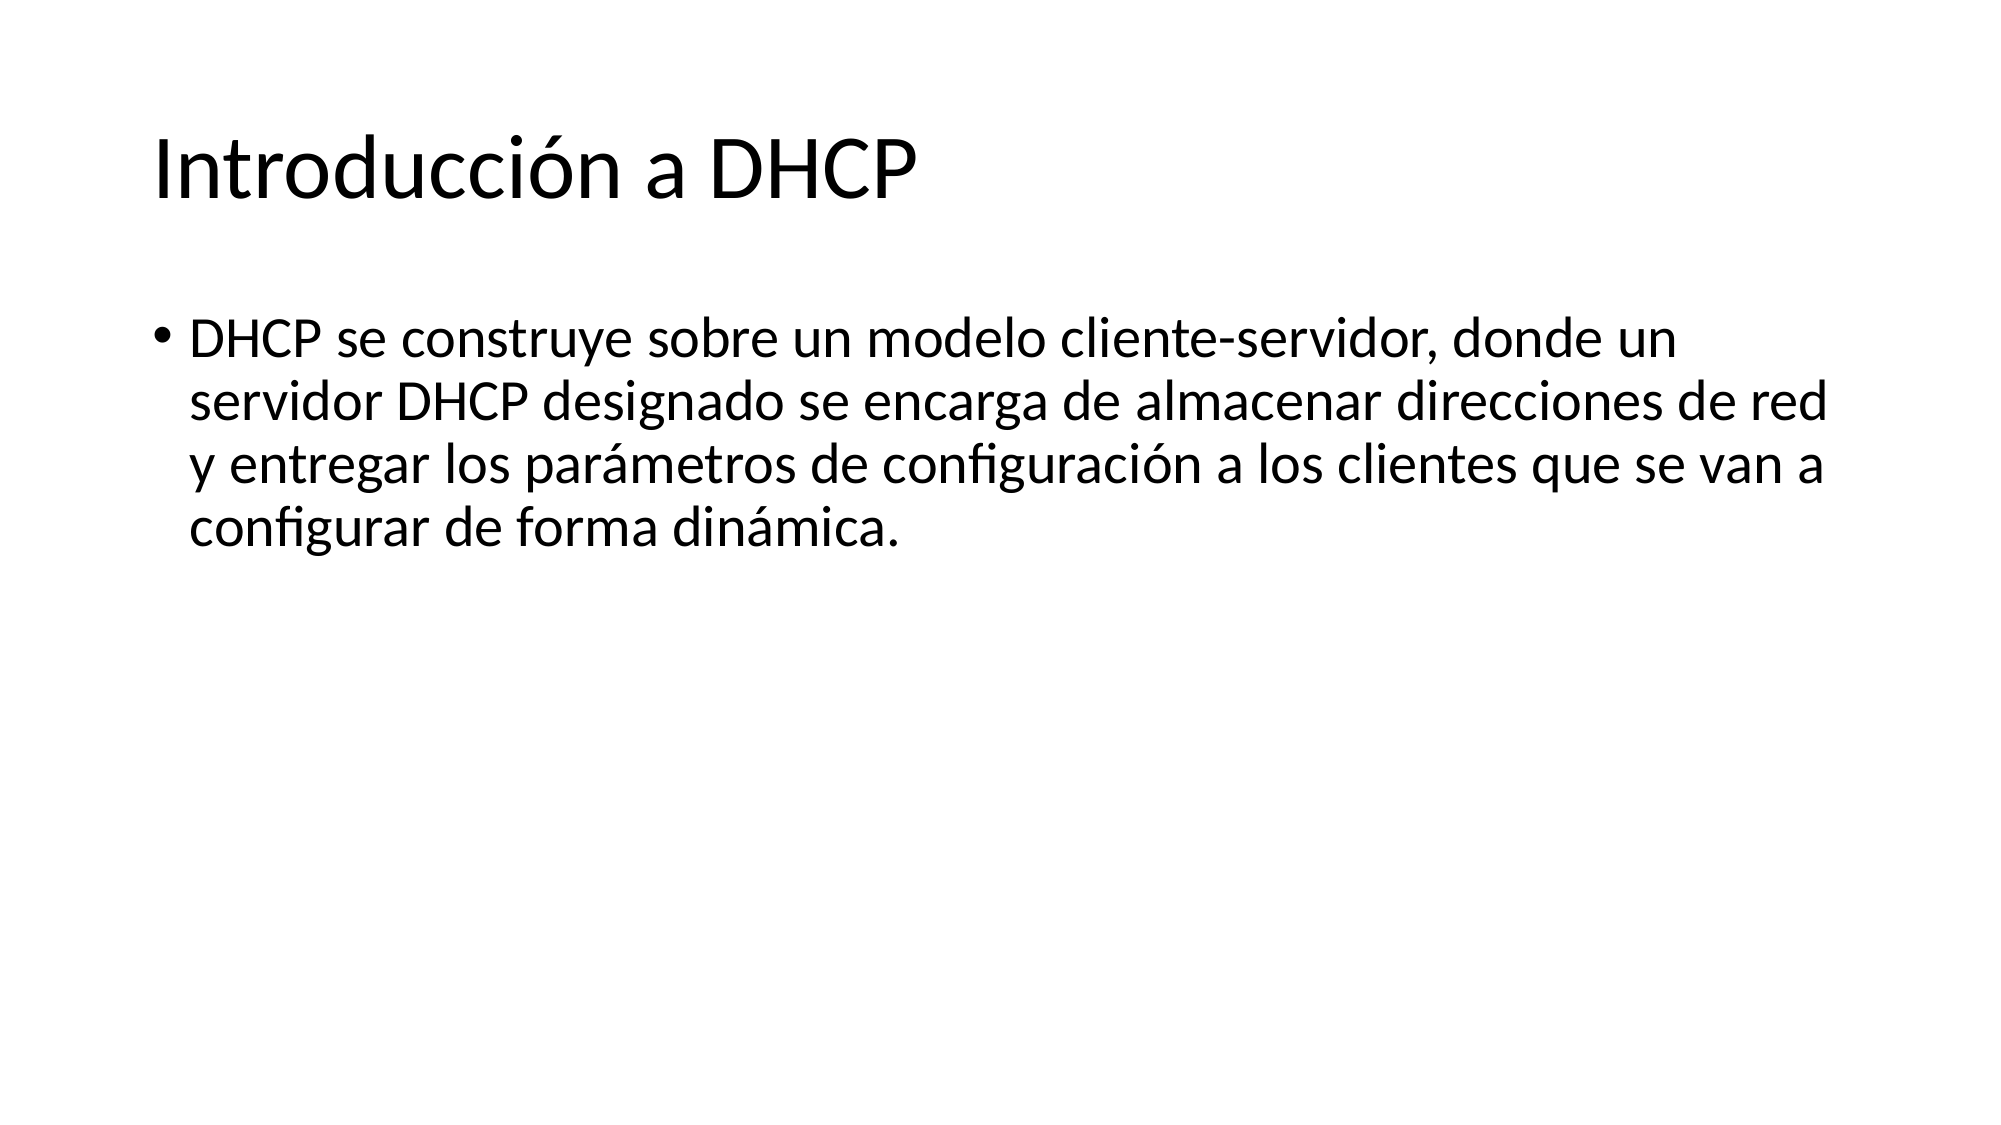

# Introducción a DHCP
DHCP se construye sobre un modelo cliente-servidor, donde un servidor DHCP designado se encarga de almacenar direcciones de red y entregar los parámetros de configuración a los clientes que se van a configurar de forma dinámica.